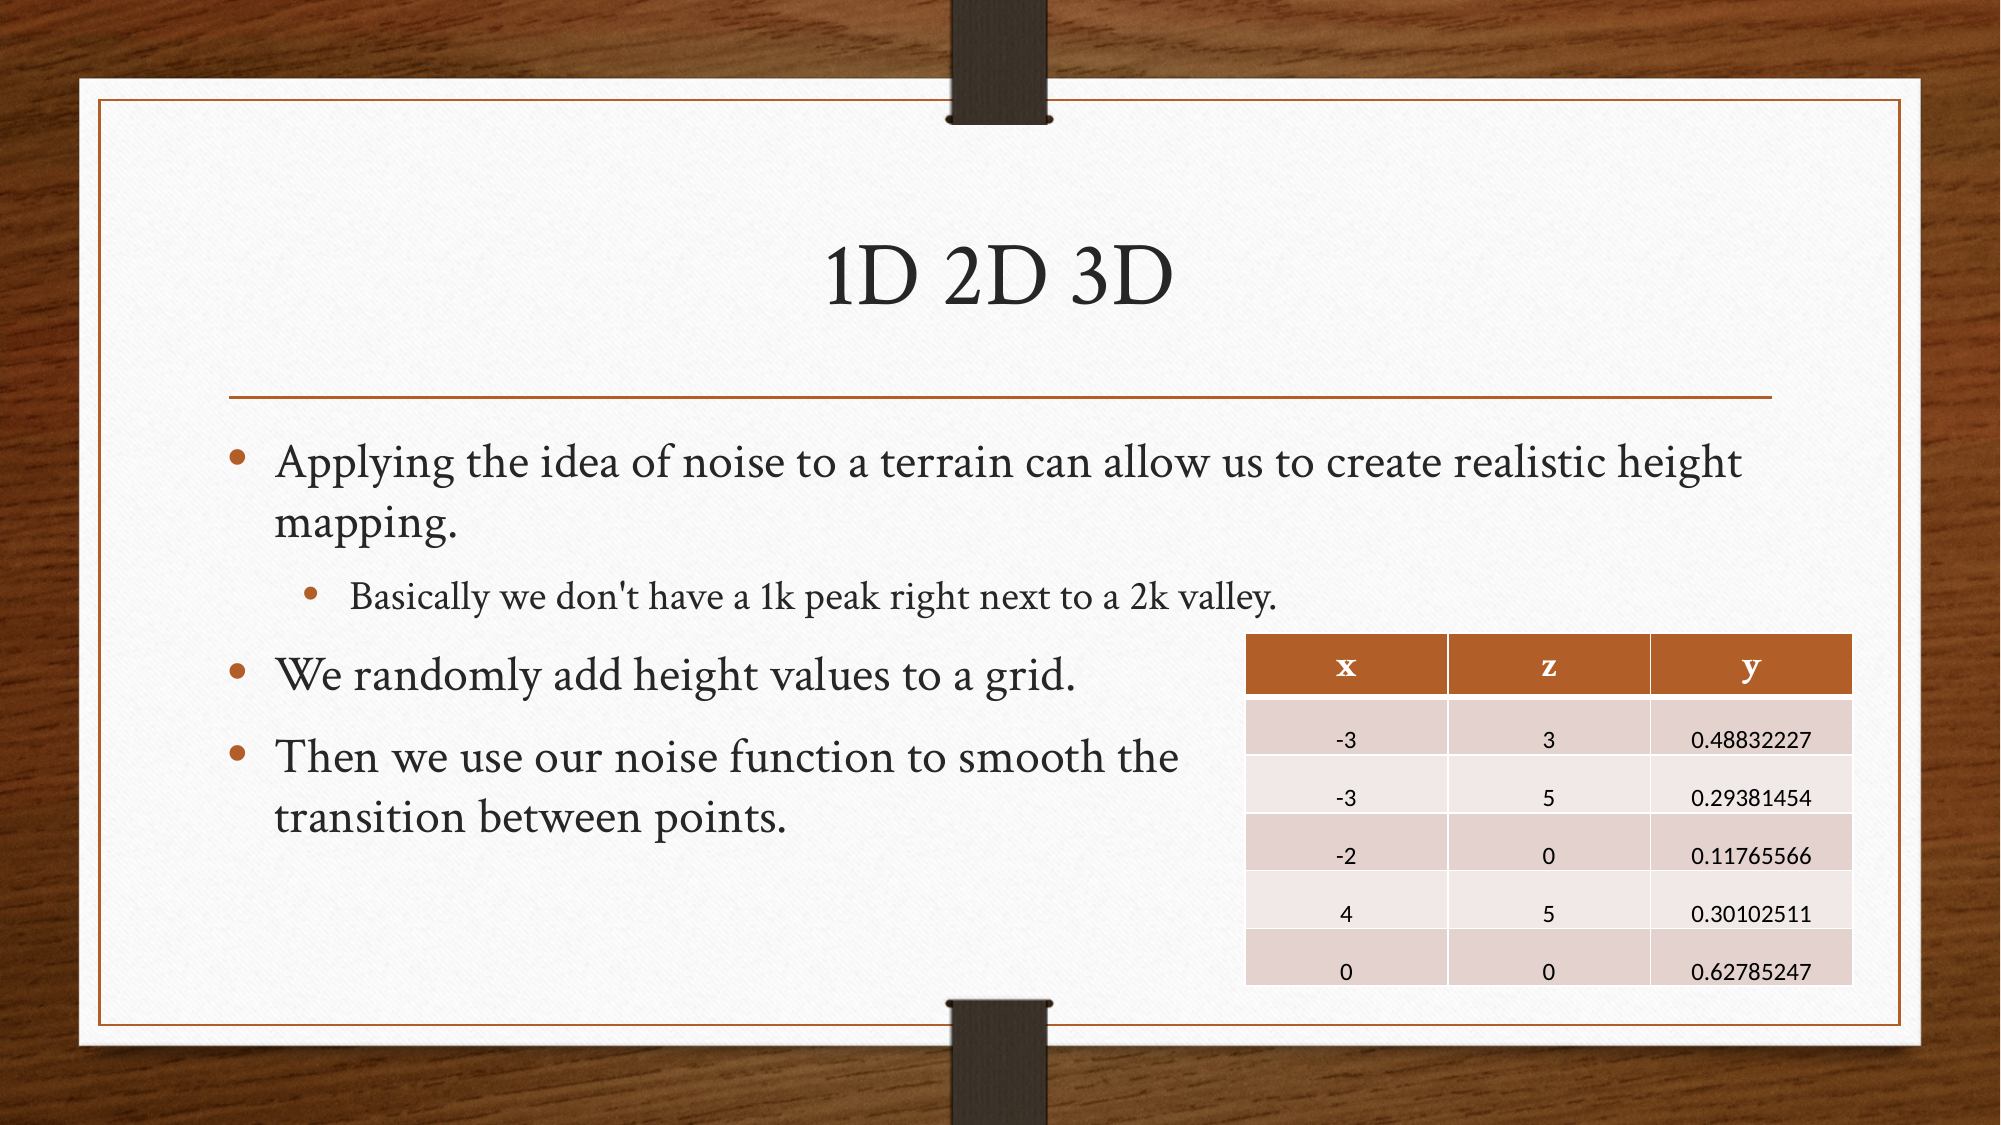

# 1D 2D 3D
Applying the idea of noise to a terrain can allow us to create realistic height mapping.
Basically we don't have a 1k peak right next to a 2k valley.
We randomly add height values to a grid.
Then we use our noise function to smooth the
transition between points.
| x | z | y |
| --- | --- | --- |
| -3 | 3 | 0.48832227 |
| -3 | 5 | 0.29381454 |
| -2 | 0 | 0.11765566 |
| 4 | 5 | 0.30102511 |
| 0 | 0 | 0.62785247 |